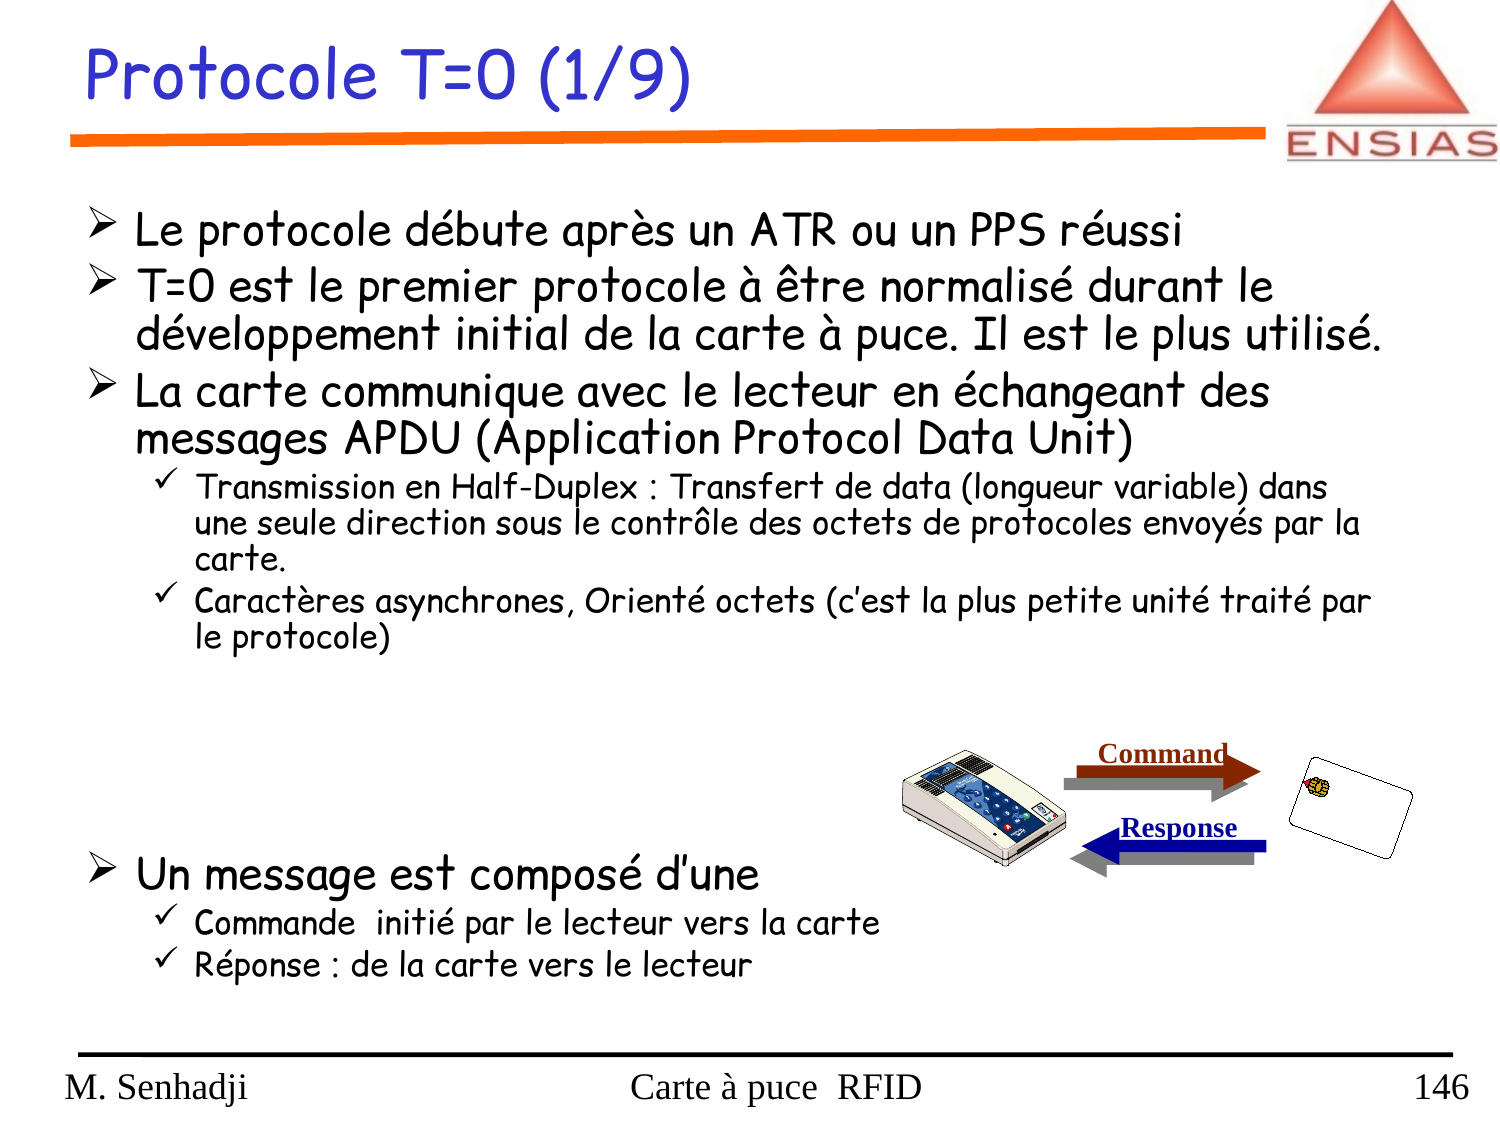

Protocole T=0 (1/9)
Le protocole débute après un ATR ou un PPS réussi
T=0 est le premier protocole à être normalisé durant le développement initial de la carte à puce. Il est le plus utilisé.
La carte communique avec le lecteur en échangeant des messages APDU (Application Protocol Data Unit)
Transmission en Half-Duplex : Transfert de data (longueur variable) dans une seule direction sous le contrôle des octets de protocoles envoyés par la carte.
Caractères asynchrones, Orienté octets (c’est la plus petite unité traité par le protocole)

Un message est composé d’une
Commande  initié par le lecteur vers la carte
Réponse : de la carte vers le lecteur
Command

Response